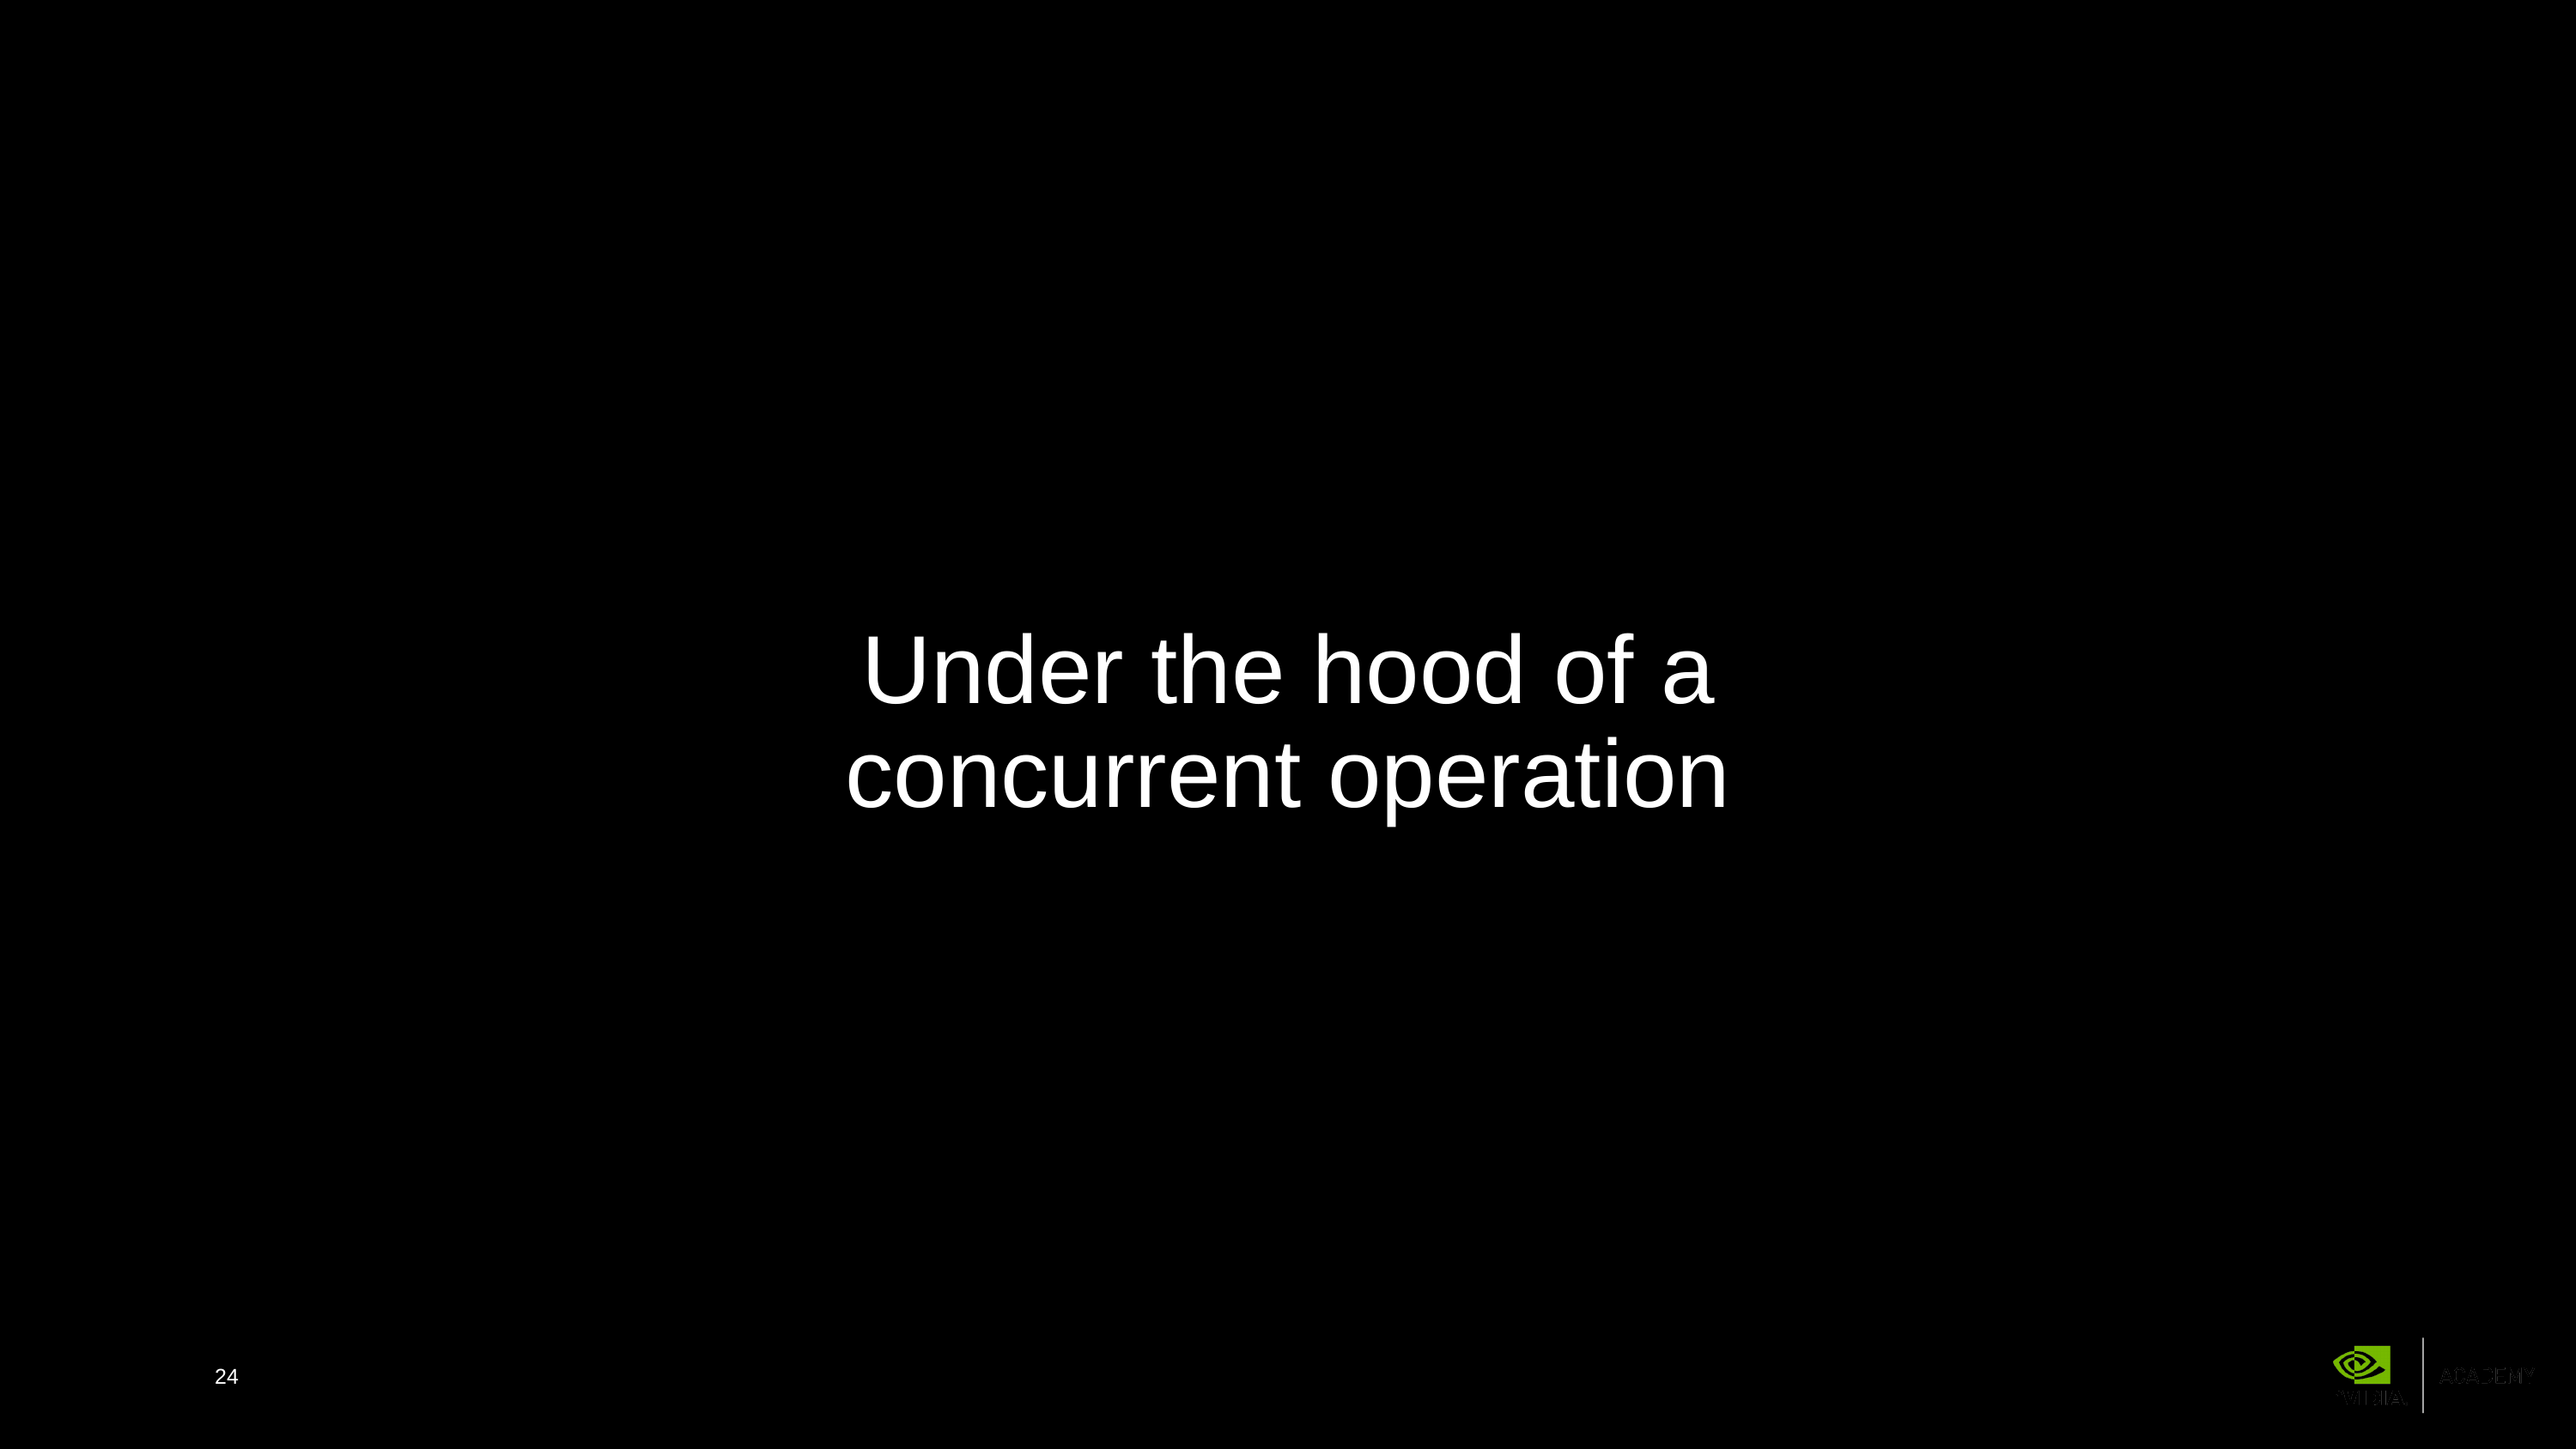

Under the hood of a concurrent operation
24